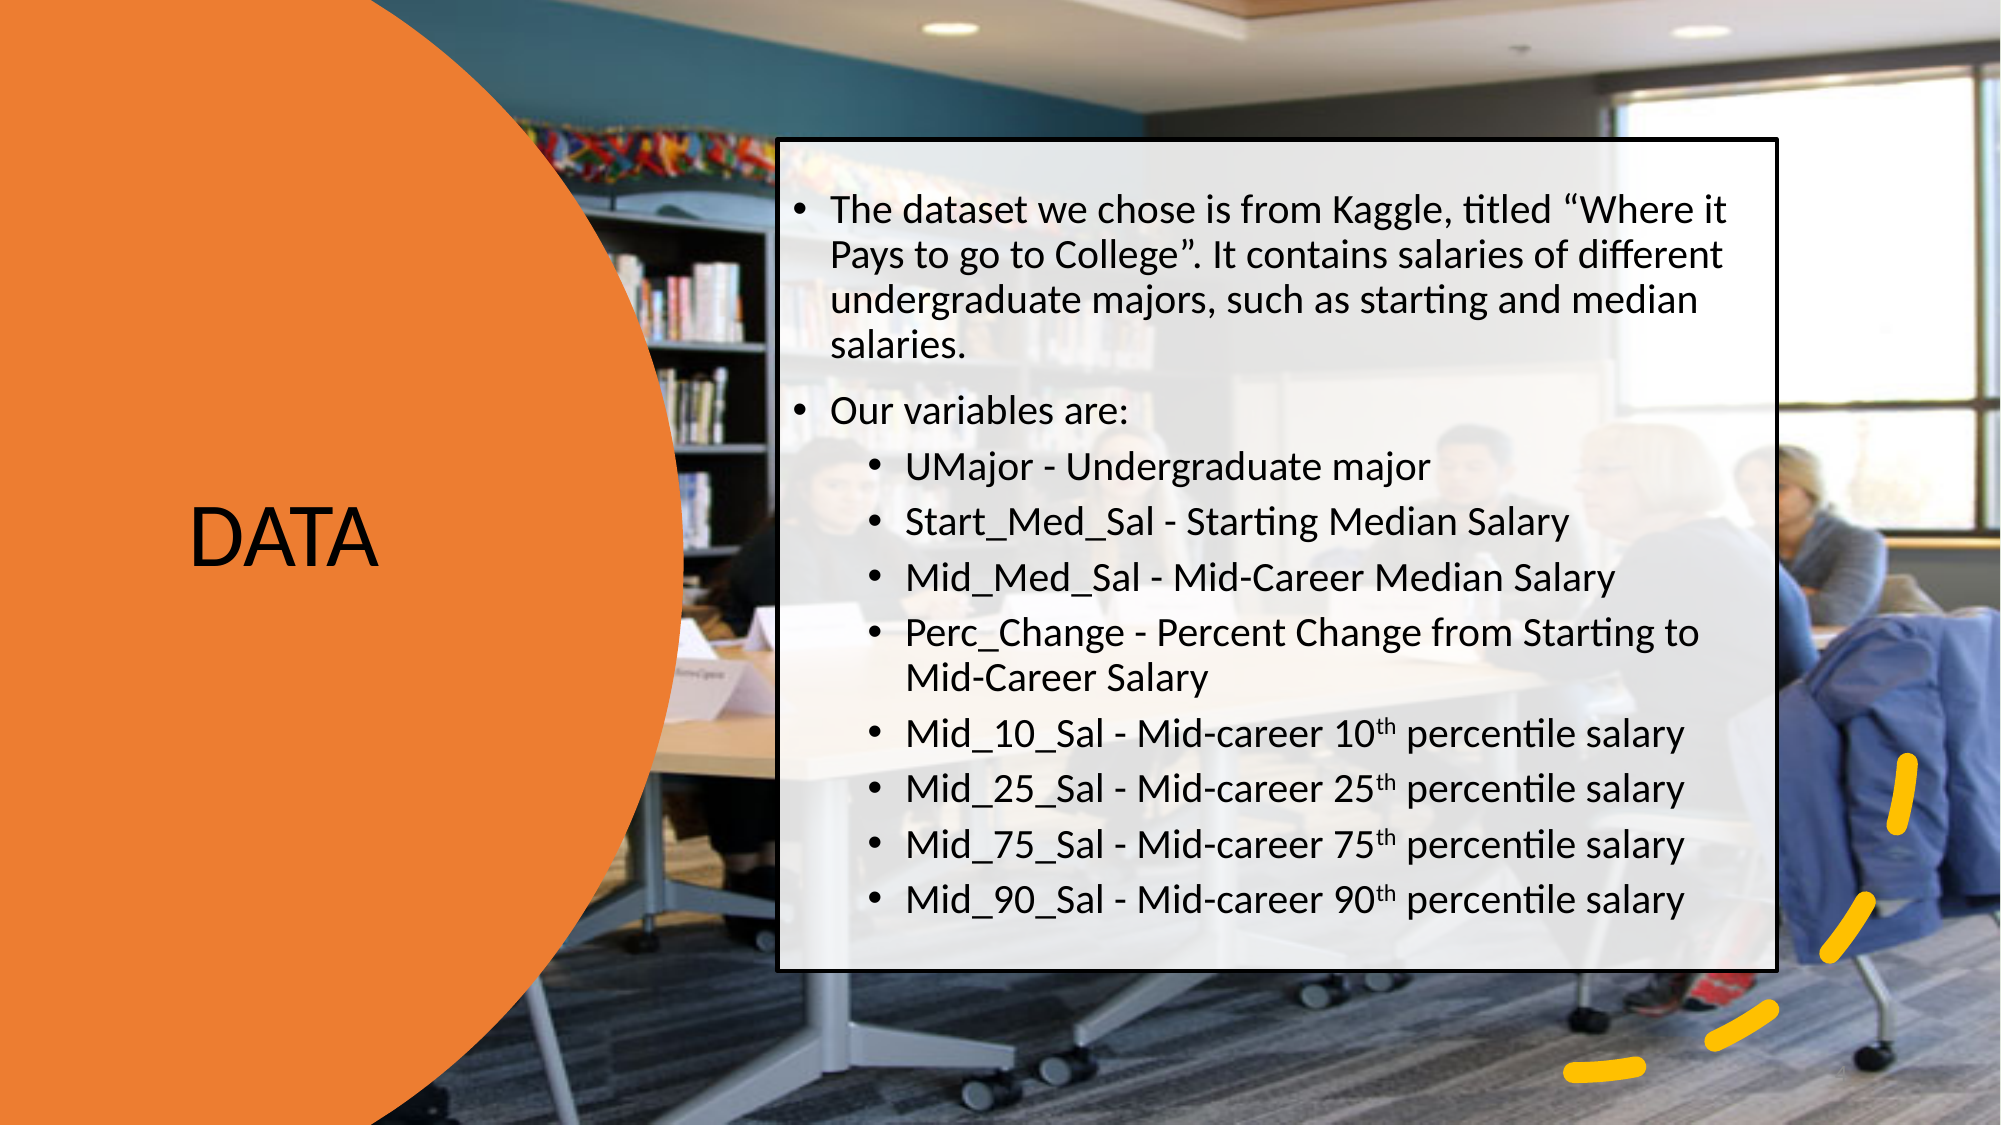

The dataset we chose is from Kaggle, titled “Where it Pays to go to College”. It contains salaries of different undergraduate majors, such as starting and median salaries.
Our variables are:
UMajor - Undergraduate major
Start_Med_Sal - Starting Median Salary
Mid_Med_Sal - Mid-Career Median Salary
Perc_Change - Percent Change from Starting to Mid-Career Salary
Mid_10_Sal - Mid-career 10th percentile salary
Mid_25_Sal - Mid-career 25th percentile salary
Mid_75_Sal - Mid-career 75th percentile salary
Mid_90_Sal - Mid-career 90th percentile salary
# DATA

4